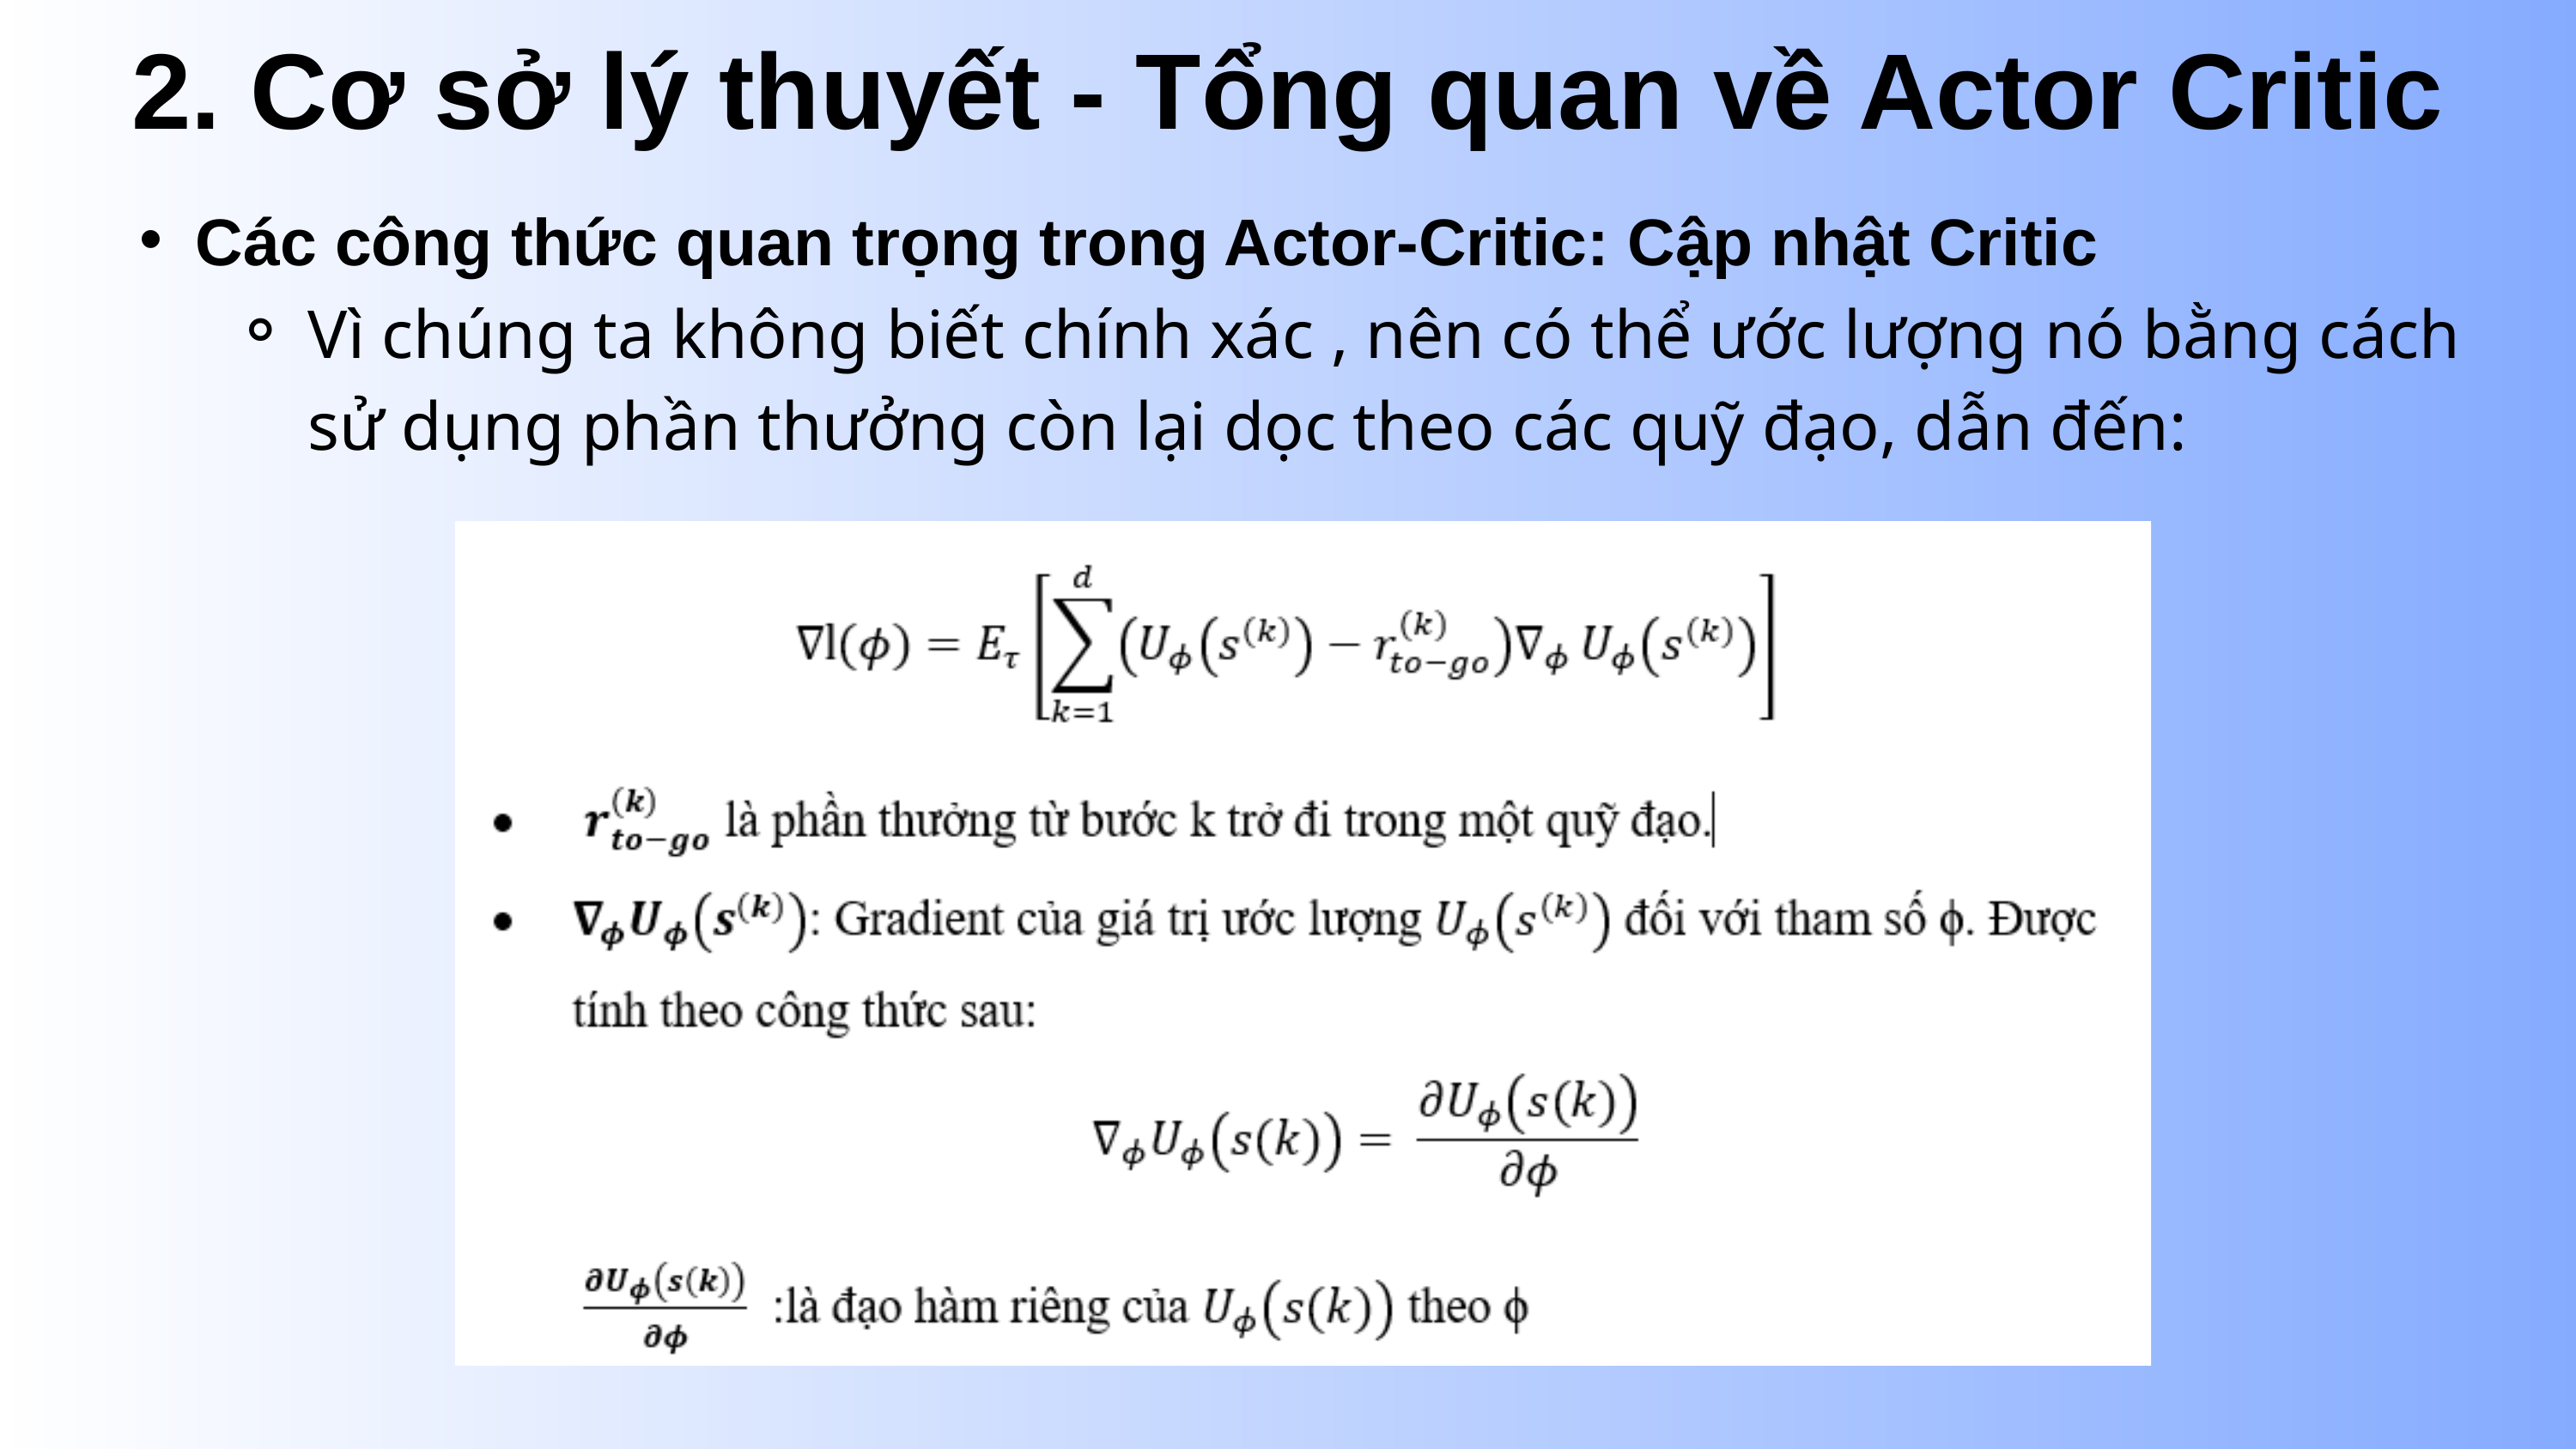

2. Cơ sở lý thuyết - Tổng quan về Actor Critic
Các công thức quan trọng trong Actor-Critic: Cập nhật Critic
Vì chúng ta không biết chính xác , nên có thể ước lượng nó bằng cách sử dụng phần thưởng còn lại dọc theo các quỹ đạo, dẫn đến: